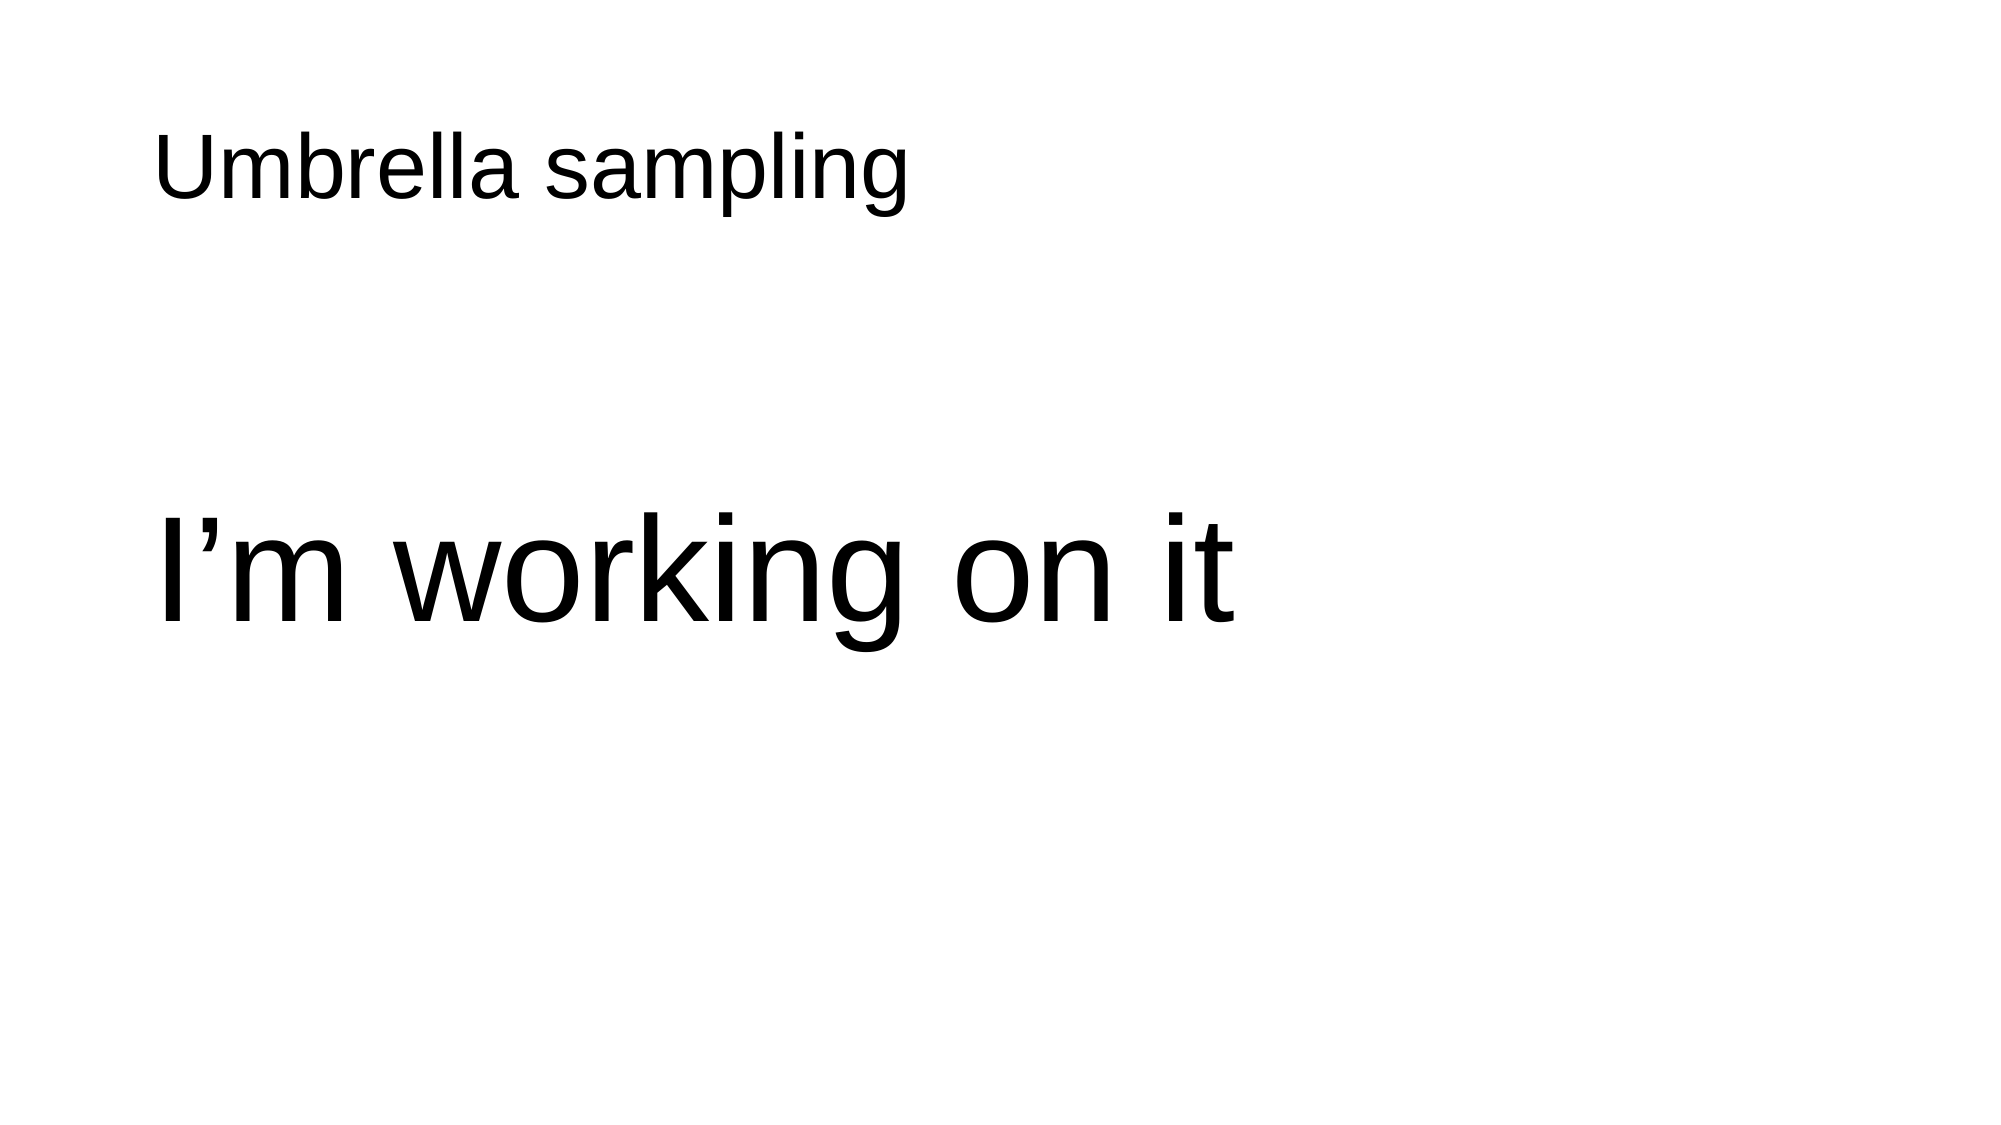

# Umbrella sampling
I’m working on it